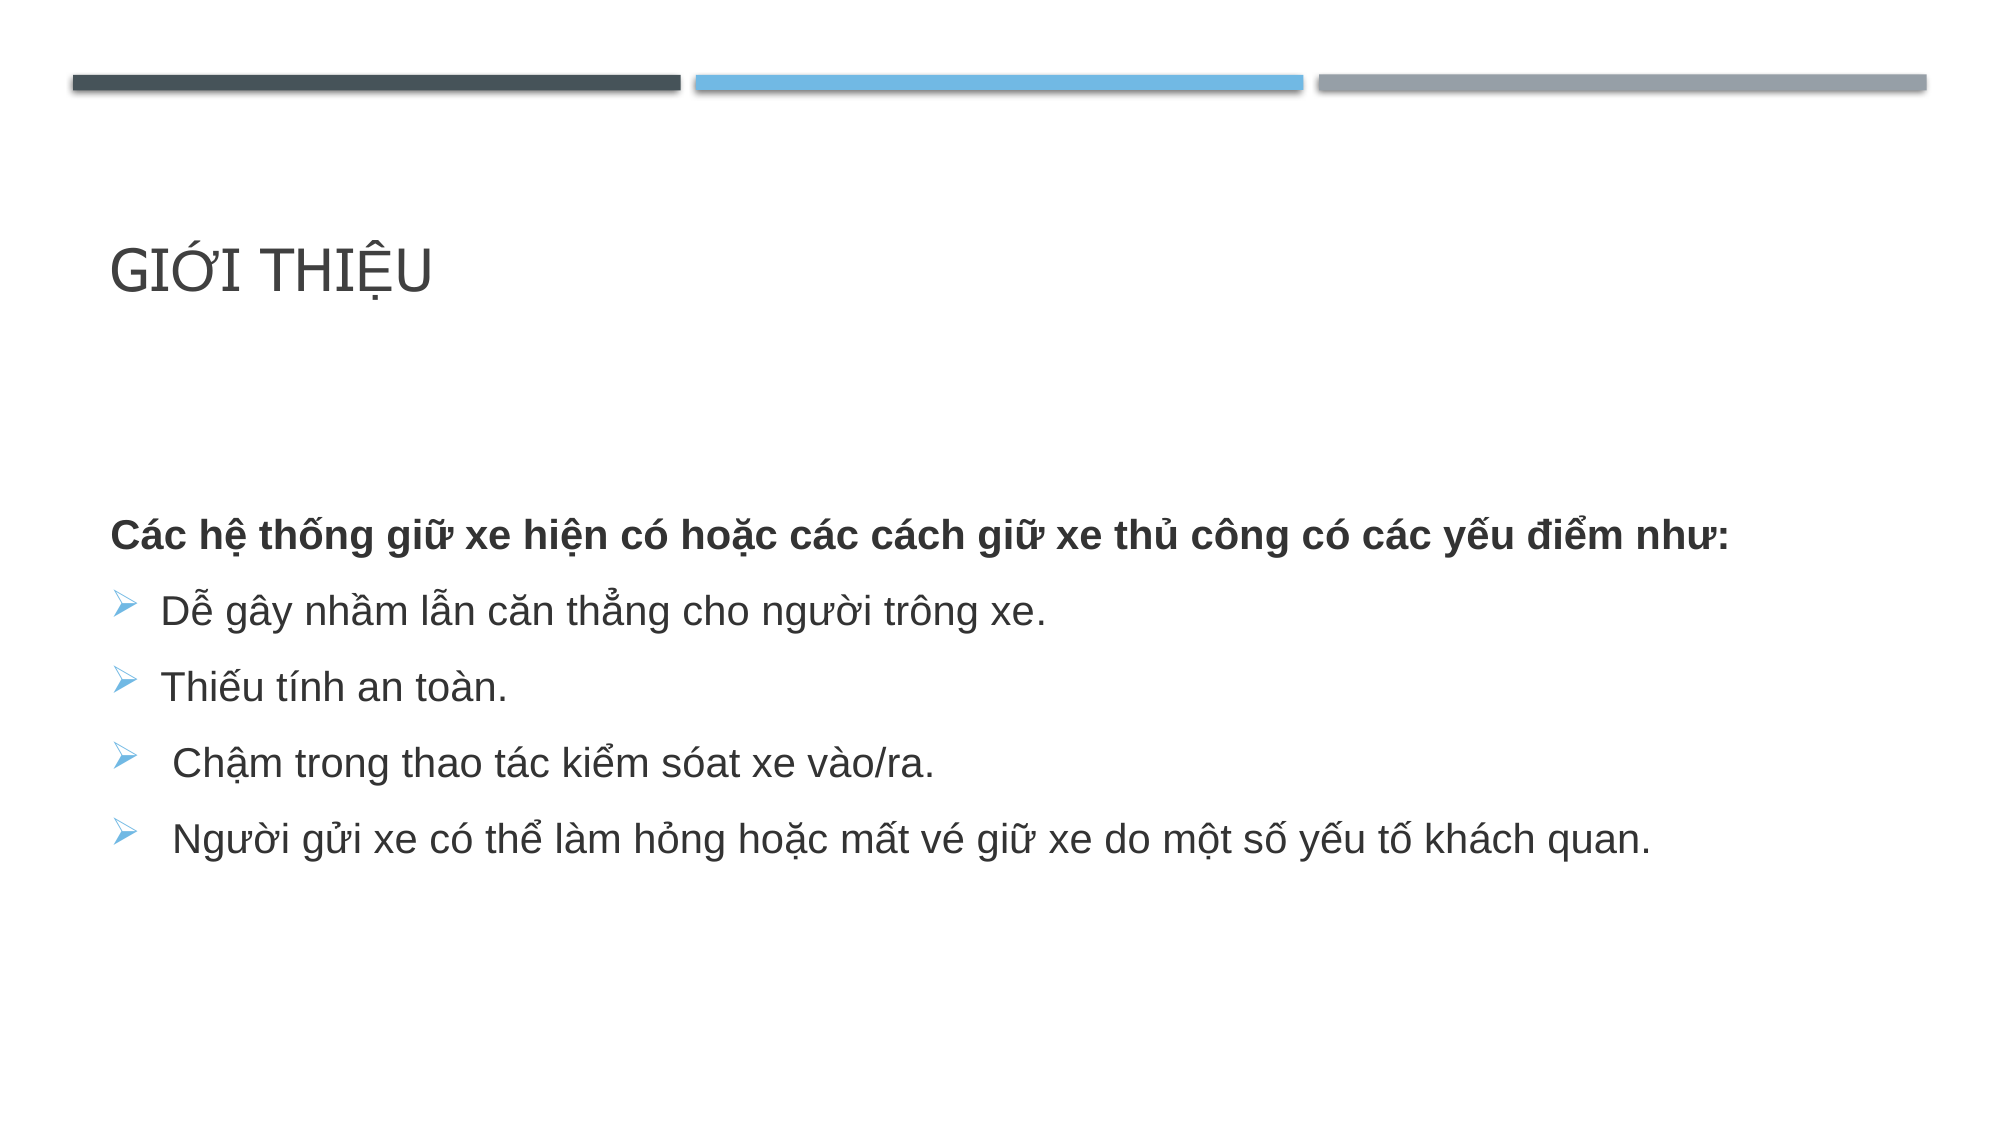

# GIỚI THIỆU
Các hệ thống giữ xe hiện có hoặc các cách giữ xe thủ công có các yếu điểm như:
Dễ gây nhầm lẫn căn thẳng cho người trông xe.
Thiếu tính an toàn.
 Chậm trong thao tác kiểm sóat xe vào/ra.
 Người gửi xe có thể làm hỏng hoặc mất vé giữ xe do một số yếu tố khách quan.